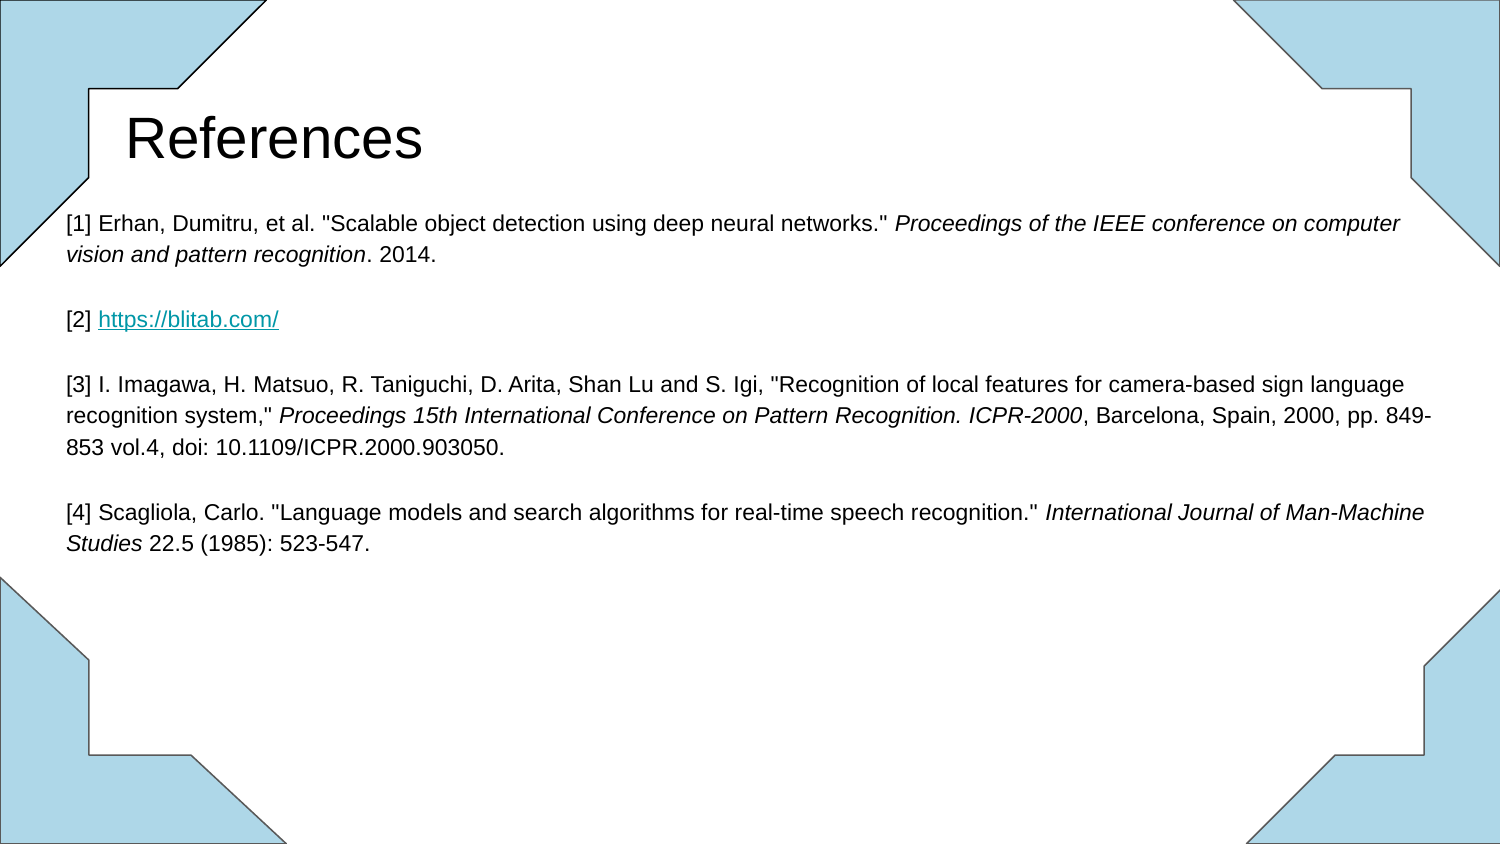

# References
[1] Erhan, Dumitru, et al. "Scalable object detection using deep neural networks." Proceedings of the IEEE conference on computer vision and pattern recognition. 2014.
[2] https://blitab.com/
[3] I. Imagawa, H. Matsuo, R. Taniguchi, D. Arita, Shan Lu and S. Igi, "Recognition of local features for camera-based sign language recognition system," Proceedings 15th International Conference on Pattern Recognition. ICPR-2000, Barcelona, Spain, 2000, pp. 849-853 vol.4, doi: 10.1109/ICPR.2000.903050.
[4] Scagliola, Carlo. "Language models and search algorithms for real-time speech recognition." International Journal of Man-Machine Studies 22.5 (1985): 523-547.